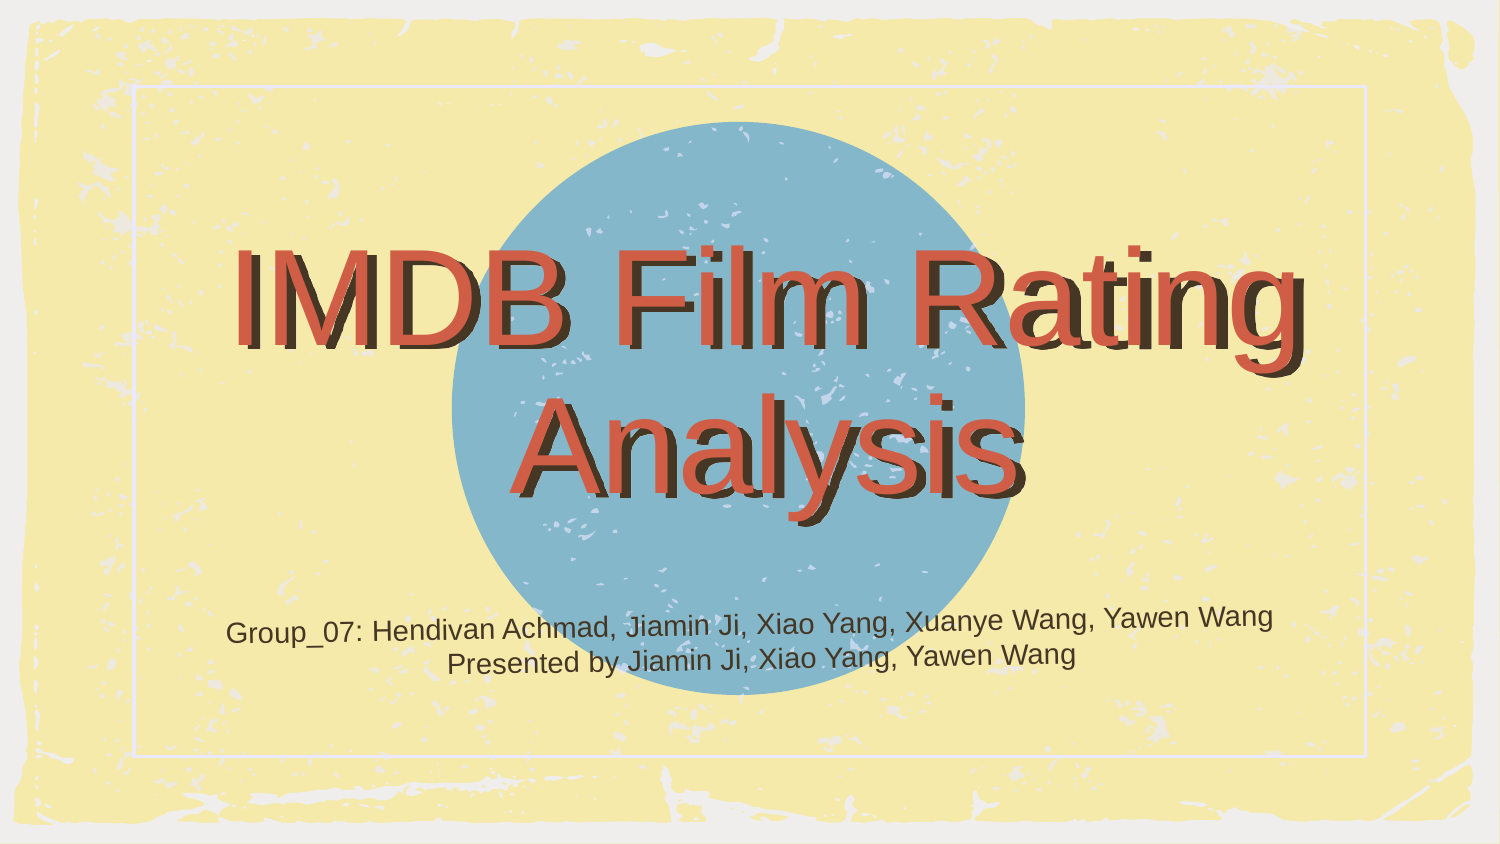

# IMDB Film Rating Analysis
Group_07: Hendivan Achmad, Jiamin Ji, Xiao Yang, Xuanye Wang, Yawen Wang
Presented by Jiamin Ji, Xiao Yang, Yawen Wang